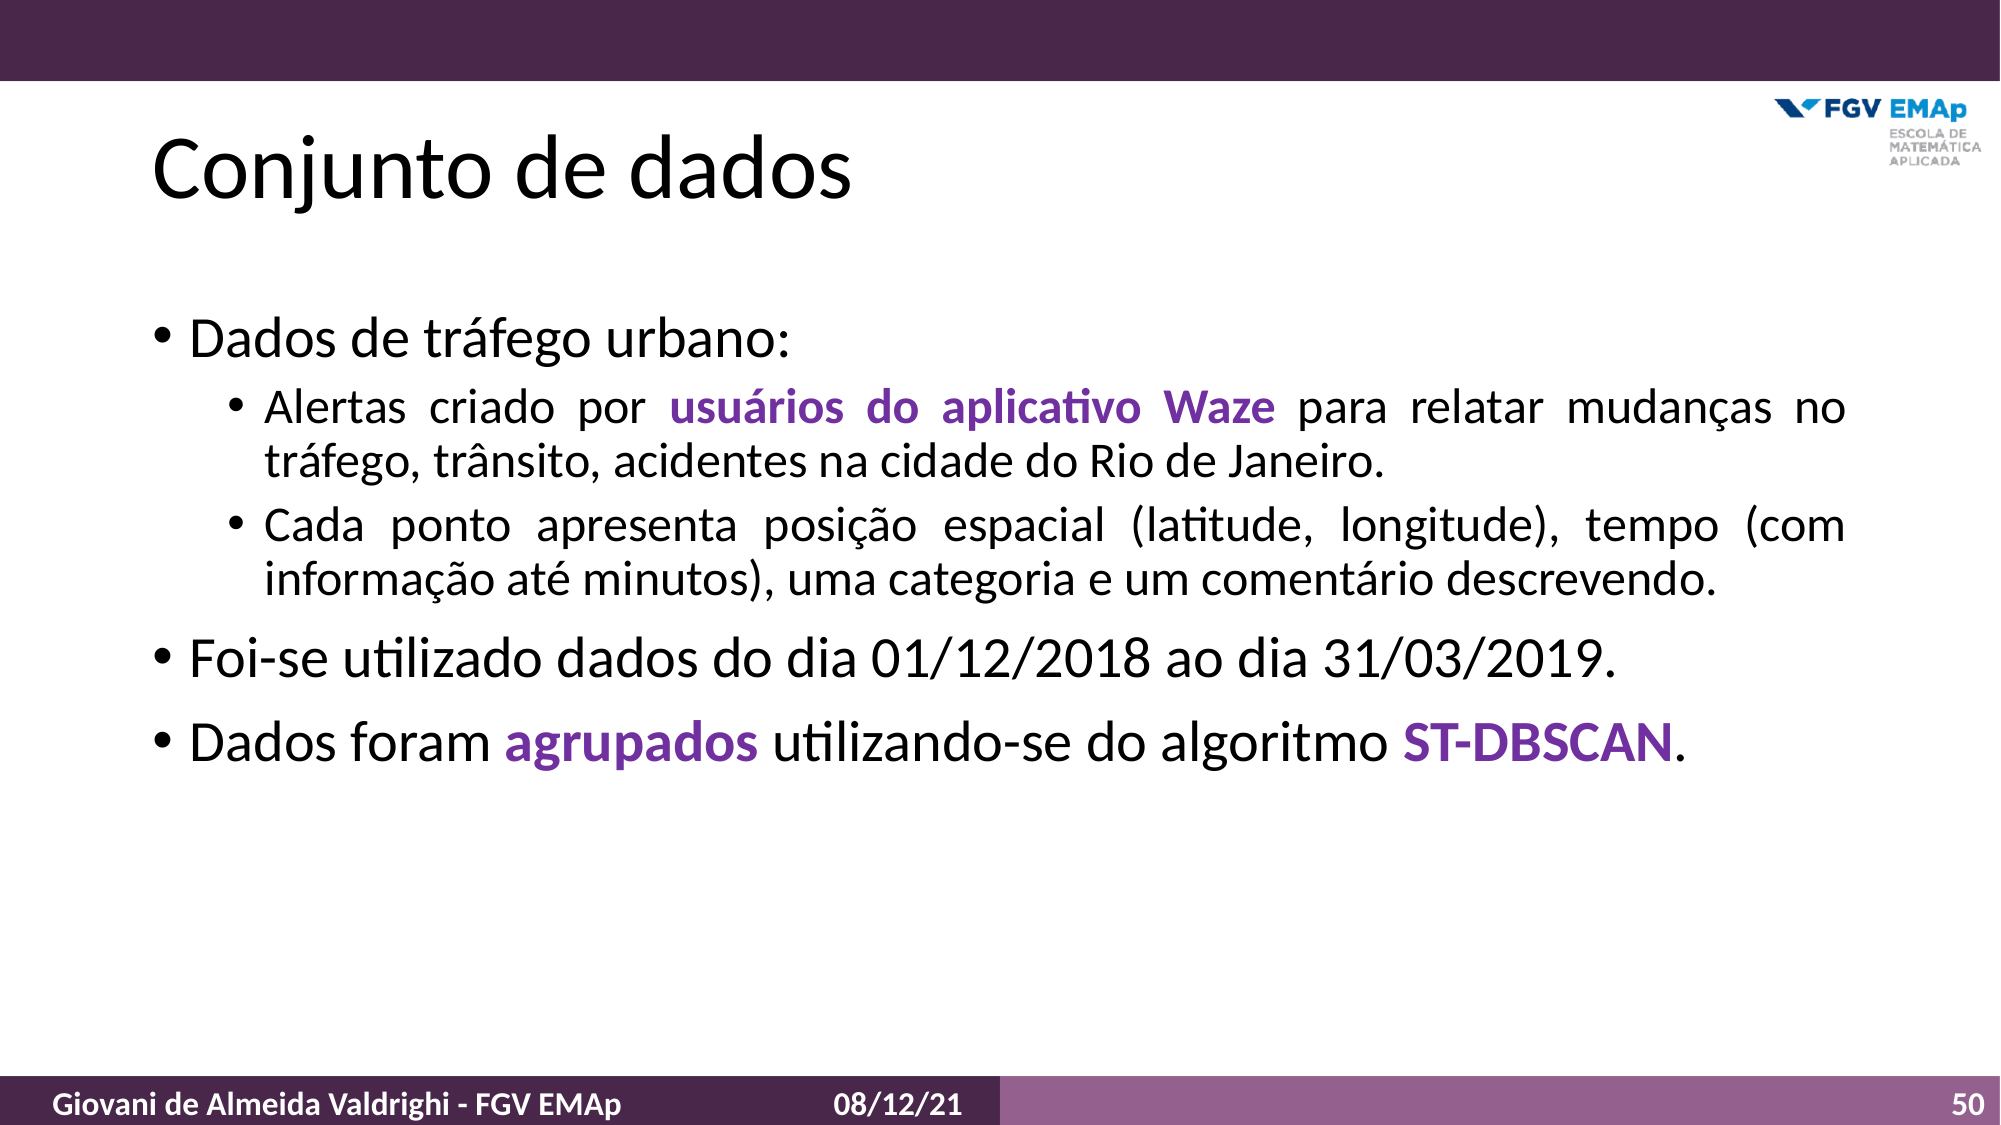

# Conjunto de dados
Dados de tráfego urbano:
Alertas criado por usuários do aplicativo Waze para relatar mudanças no tráfego, trânsito, acidentes na cidade do Rio de Janeiro.
Cada ponto apresenta posição espacial (latitude, longitude), tempo (com informação até minutos), uma categoria e um comentário descrevendo.
Foi-se utilizado dados do dia 01/12/2018 ao dia 31/03/2019.
Dados foram agrupados utilizando-se do algoritmo ST-DBSCAN.
50
Giovani de Almeida Valdrighi - FGV EMAp
08/12/21